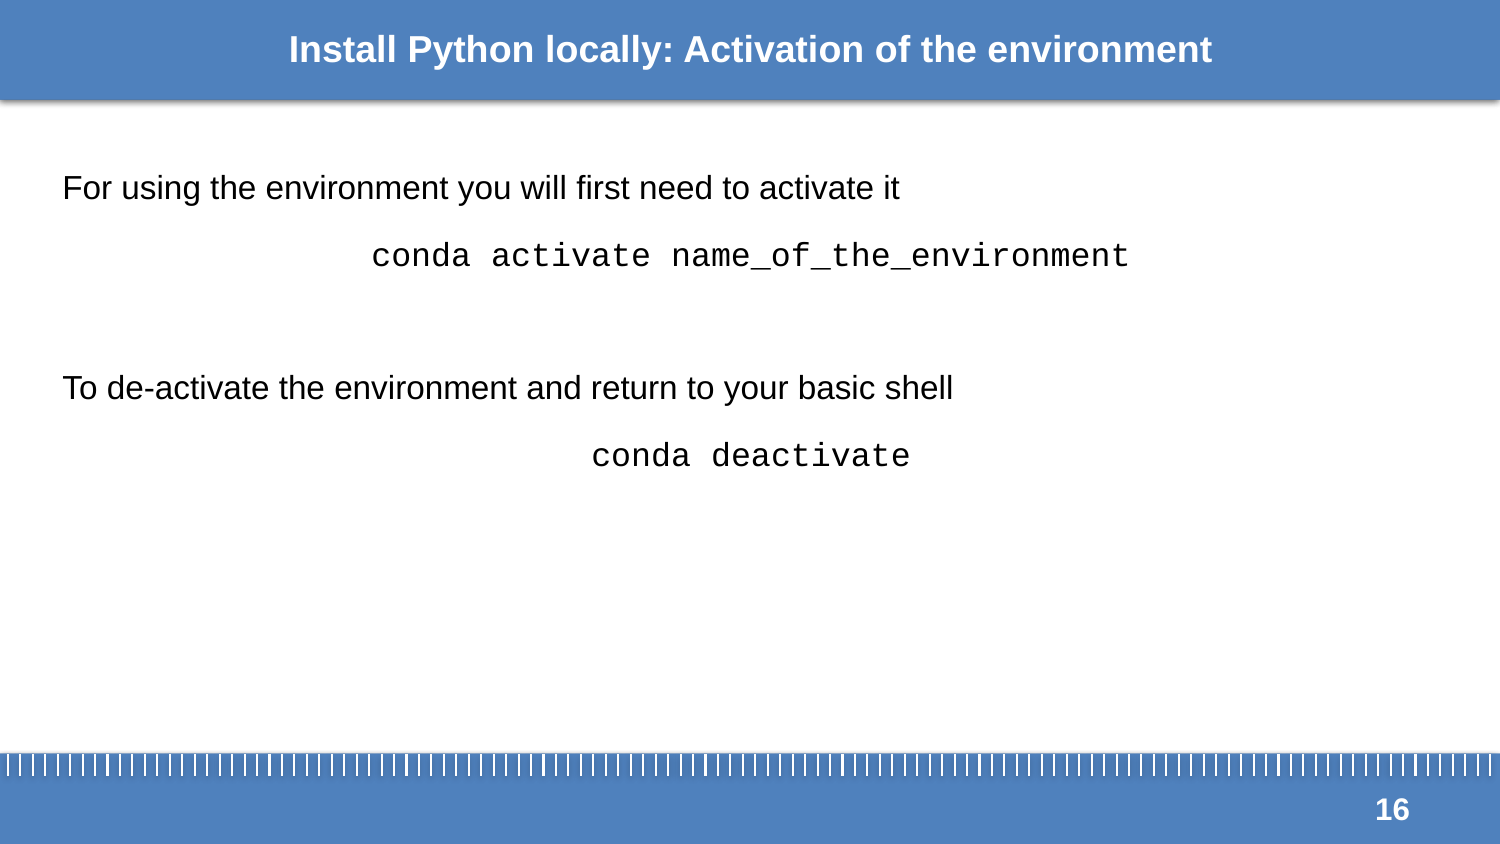

# Install Python locally: Activation of the environment
For using the environment you will first need to activate it
conda activate name_of_the_environment

To de-activate the environment and return to your basic shell
conda deactivate
16